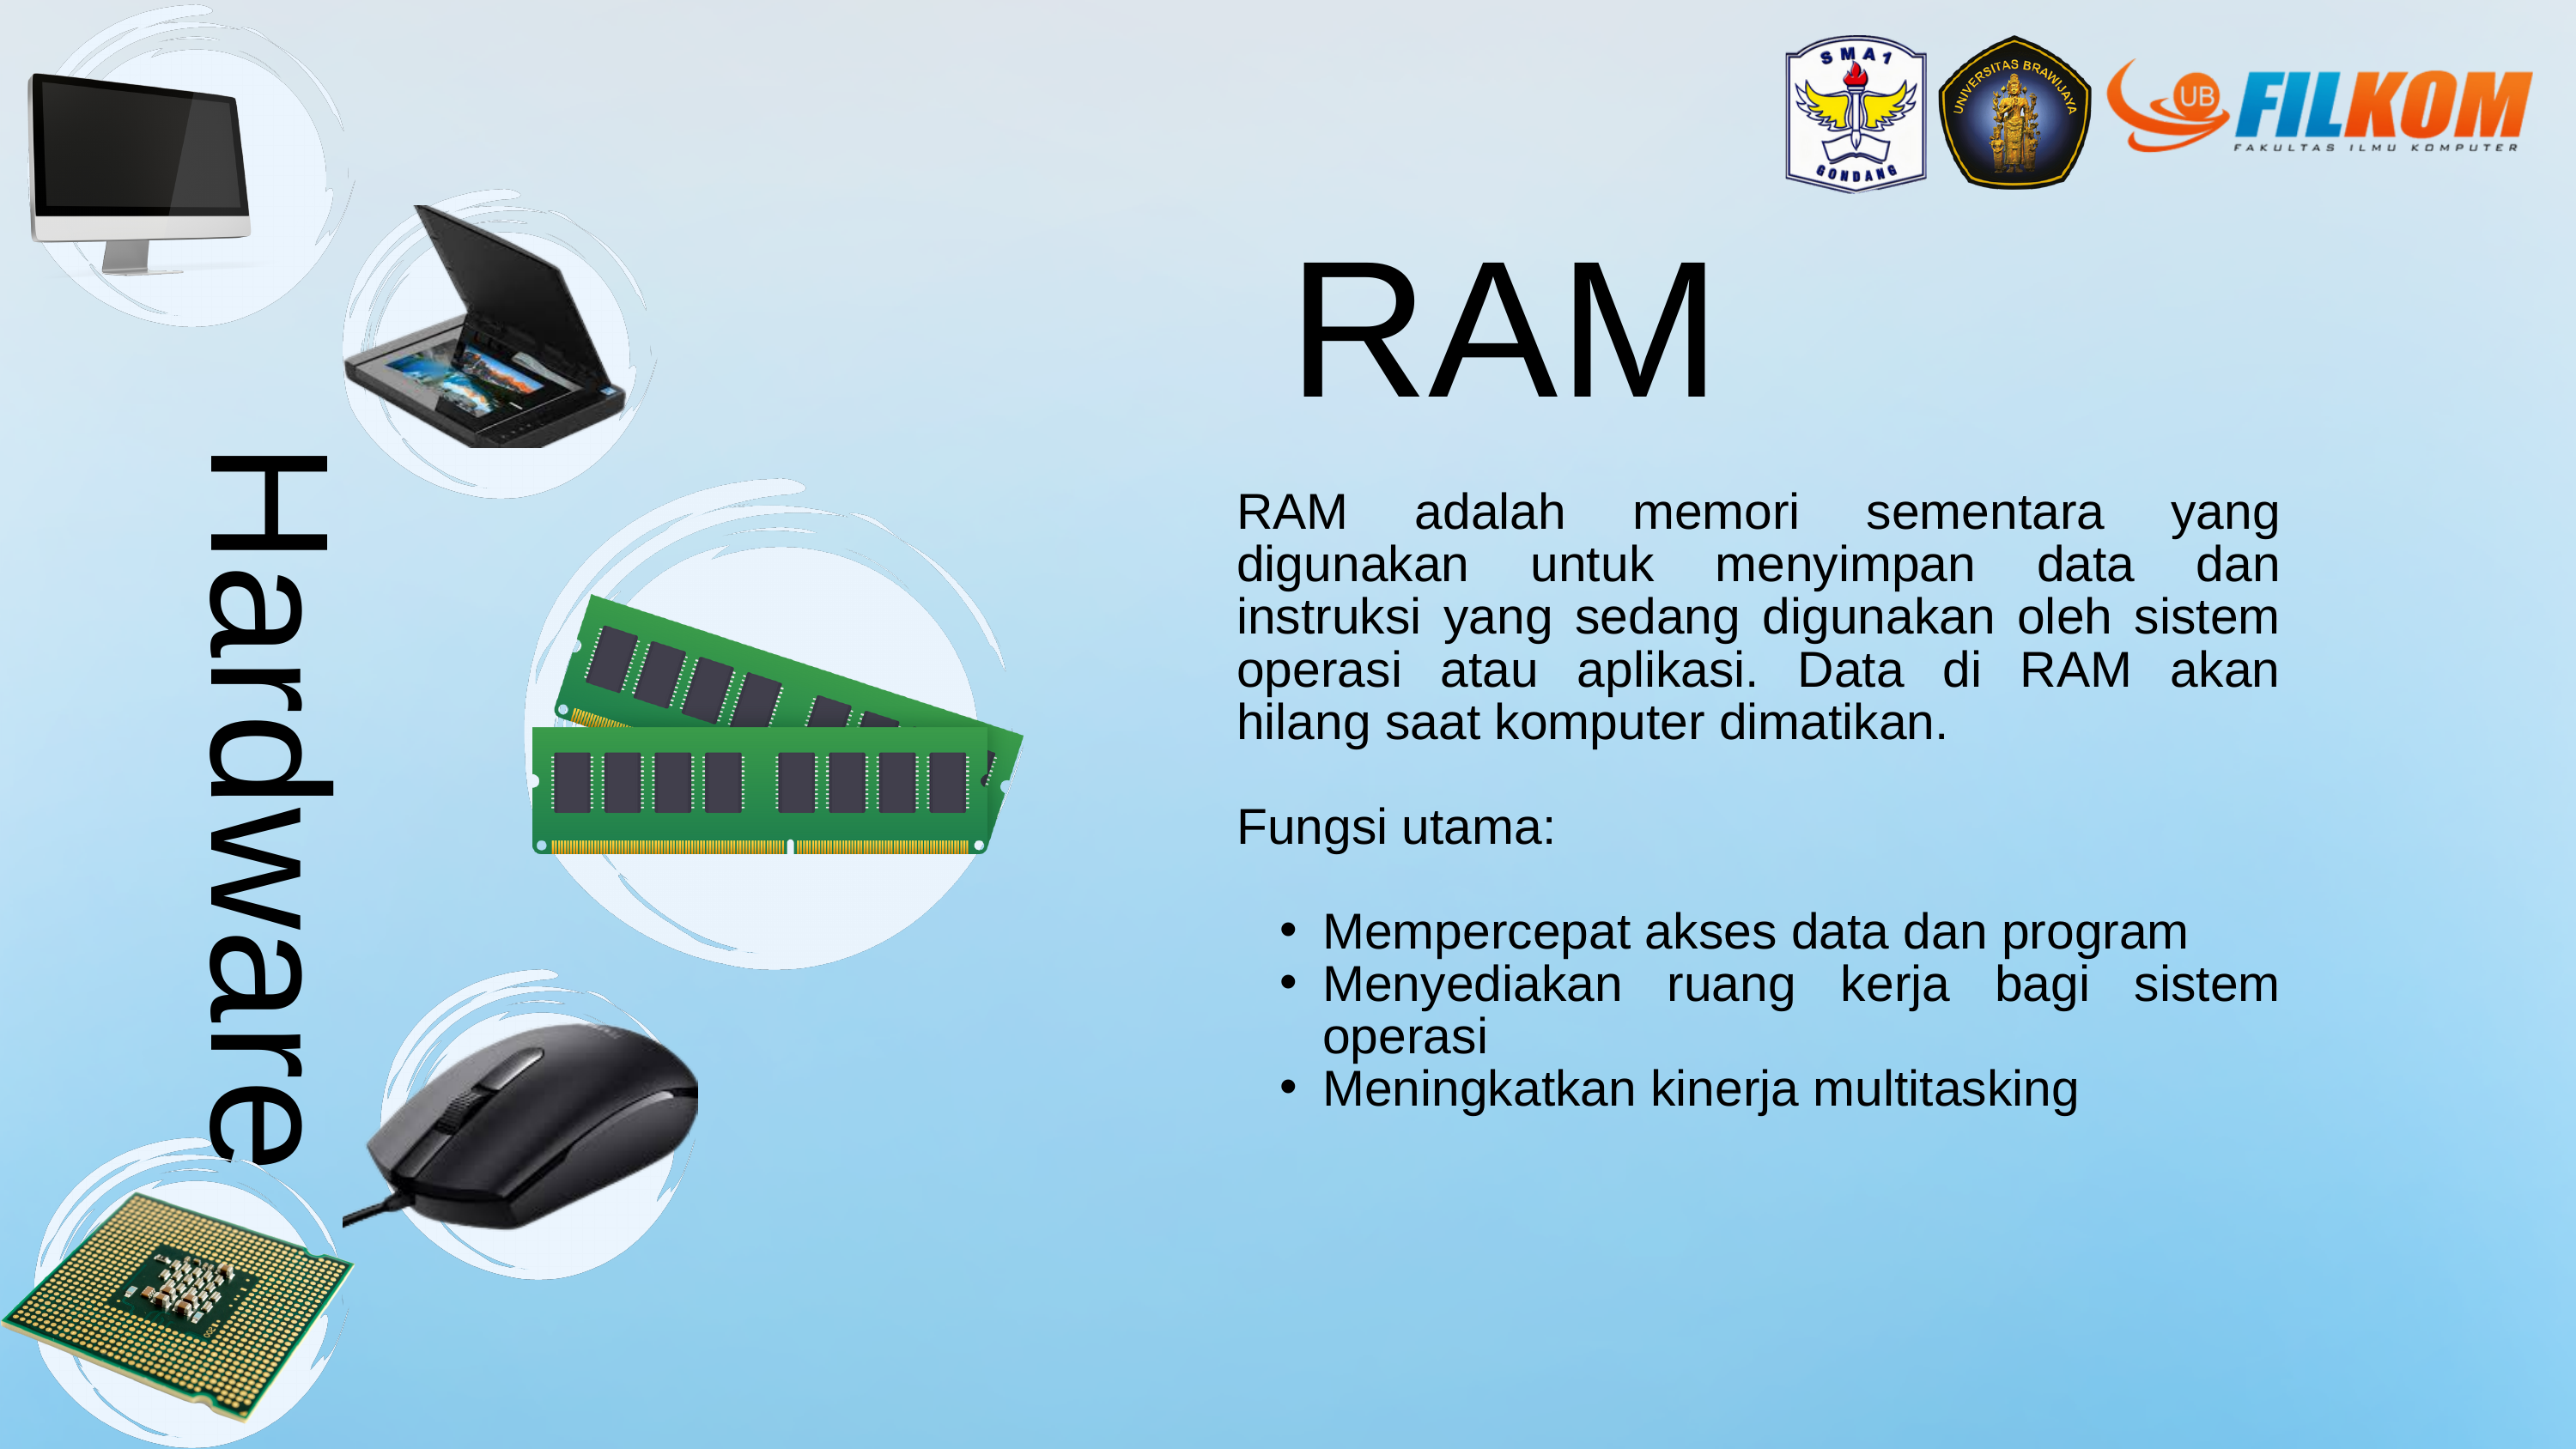

RAM

RAM adalah memori sementara yang digunakan untuk menyimpan data dan instruksi yang sedang digunakan oleh sistem operasi atau aplikasi. Data di RAM akan hilang saat komputer dimatikan.

Fungsi utama:

Mempercepat akses data dan program
Menyediakan ruang kerja bagi sistem operasi
Meningkatkan kinerja multitasking

Hardware